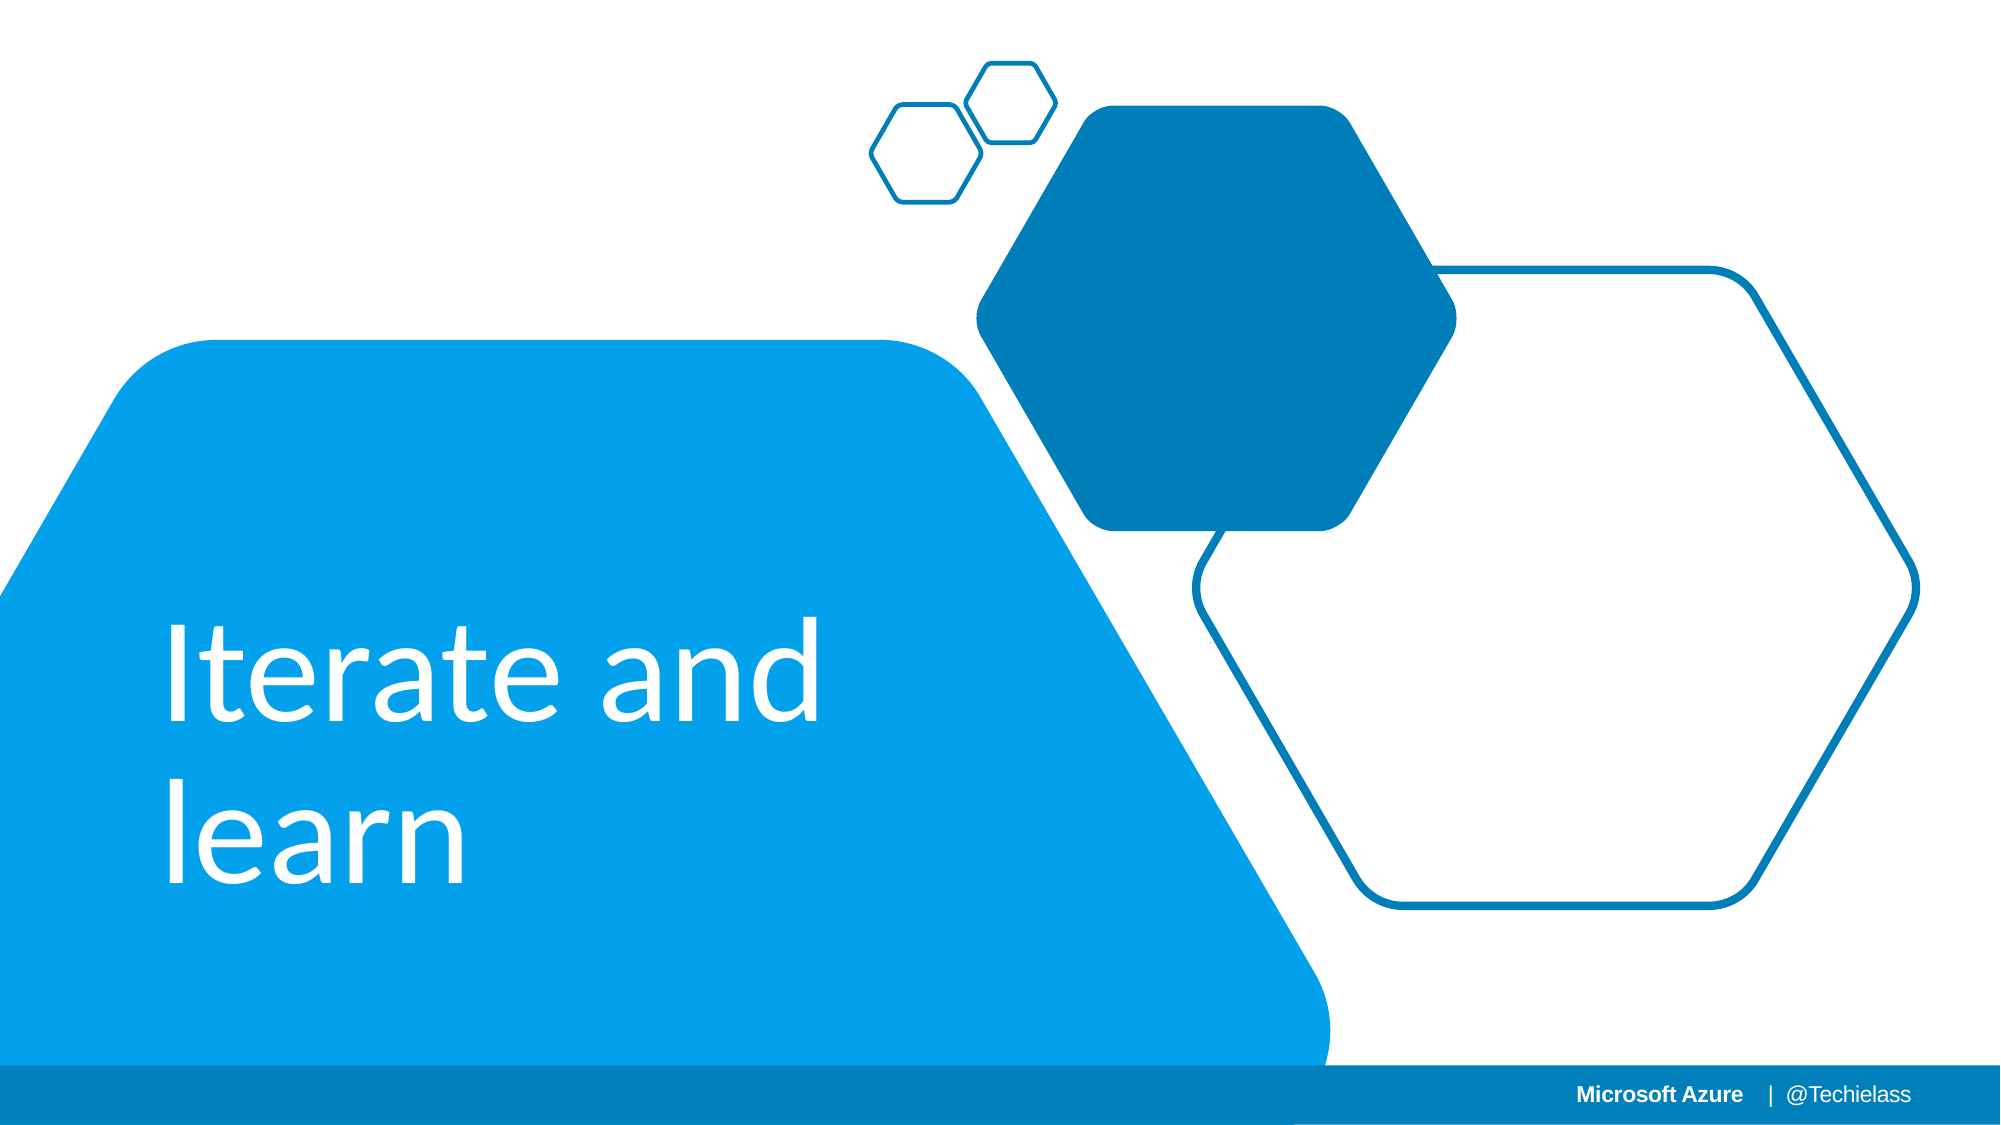

Iterate and learn

Microsoft Azure    |  @Techielass